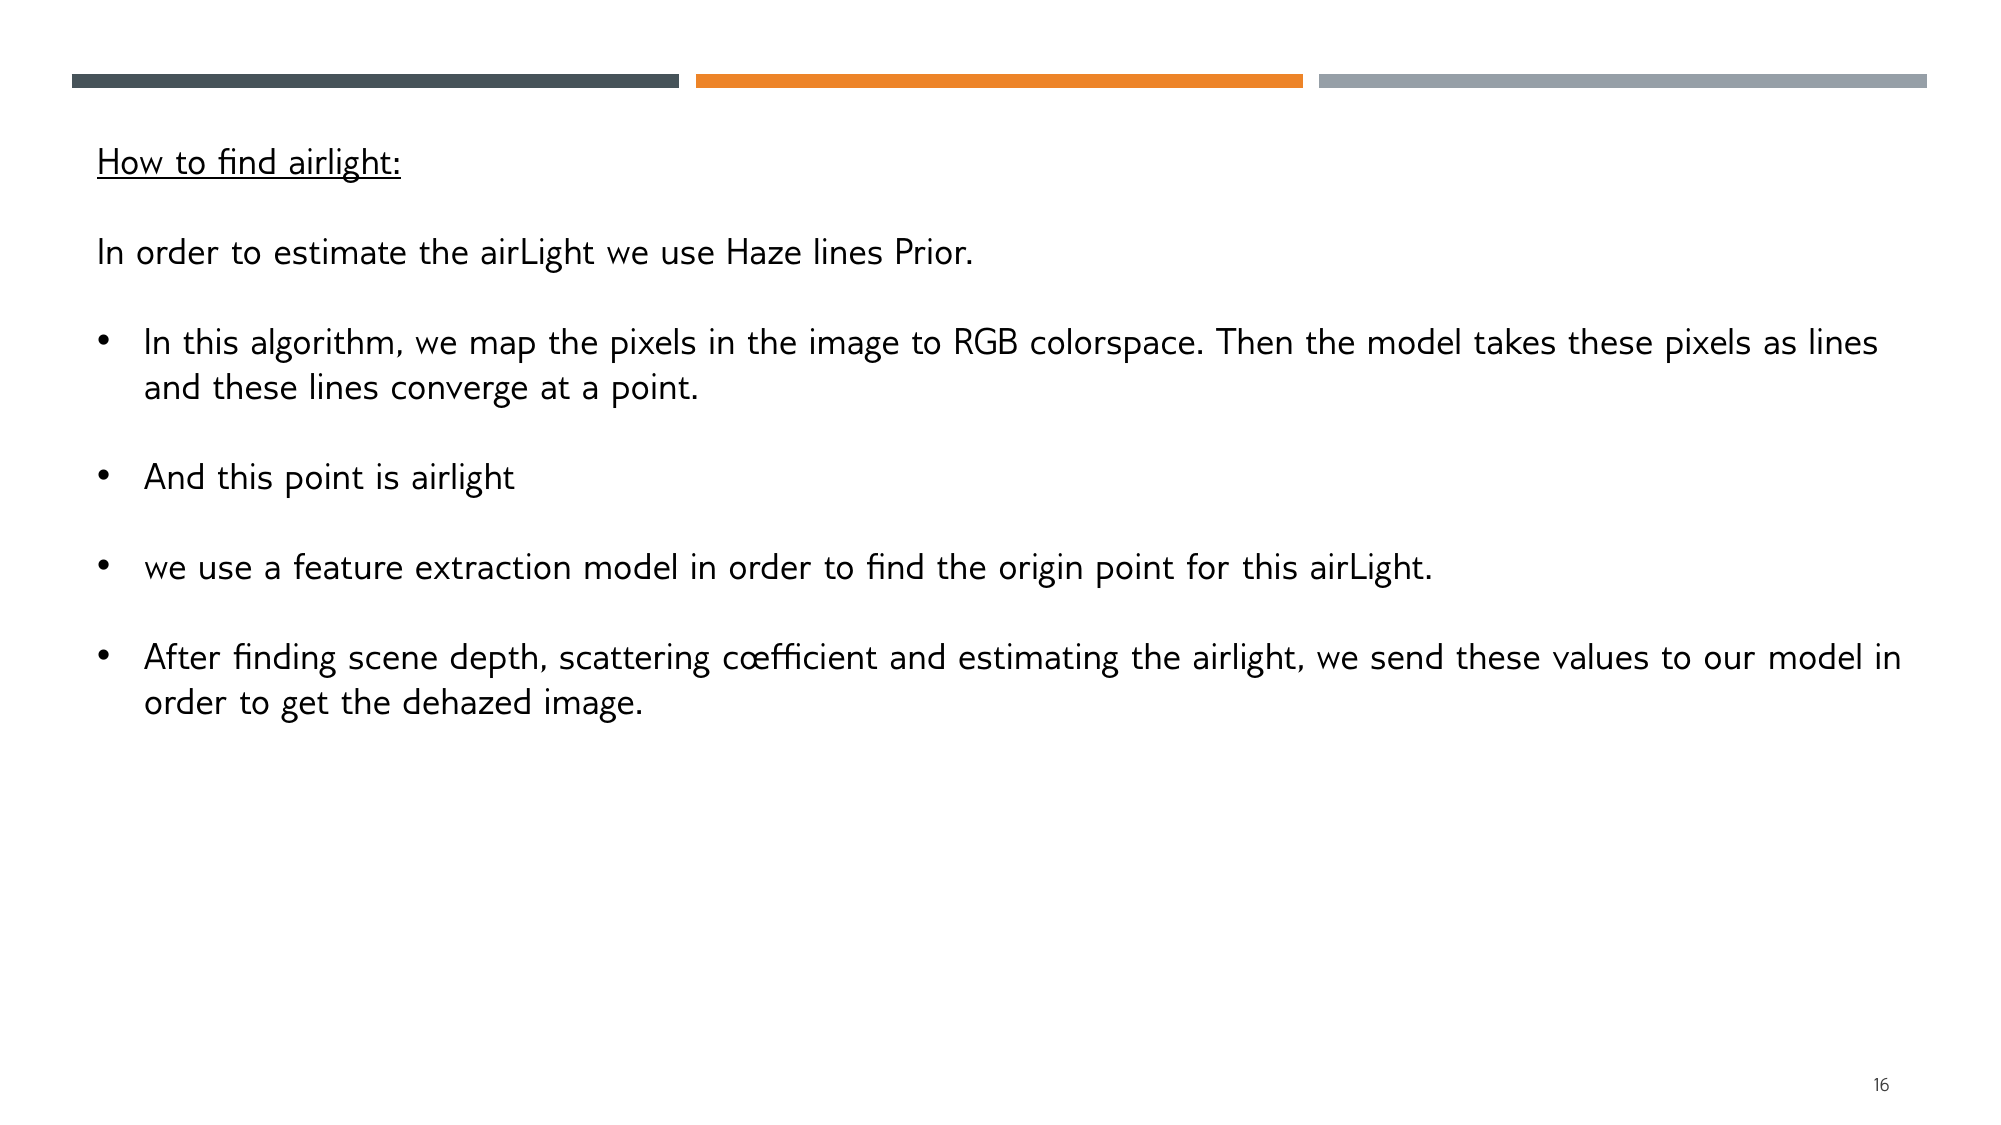

How to find airlight:

In order to estimate the airLight we use Haze lines Prior.

In this algorithm, we map the pixels in the image to RGB colorspace. Then the model takes these pixels as lines and these lines converge at a point.

And this point is airlight

we use a feature extraction model in order to find the origin point for this airLight.

After finding scene depth, scattering coefficient and estimating the airlight, we send these values to our model in order to get the dehazed image.

16